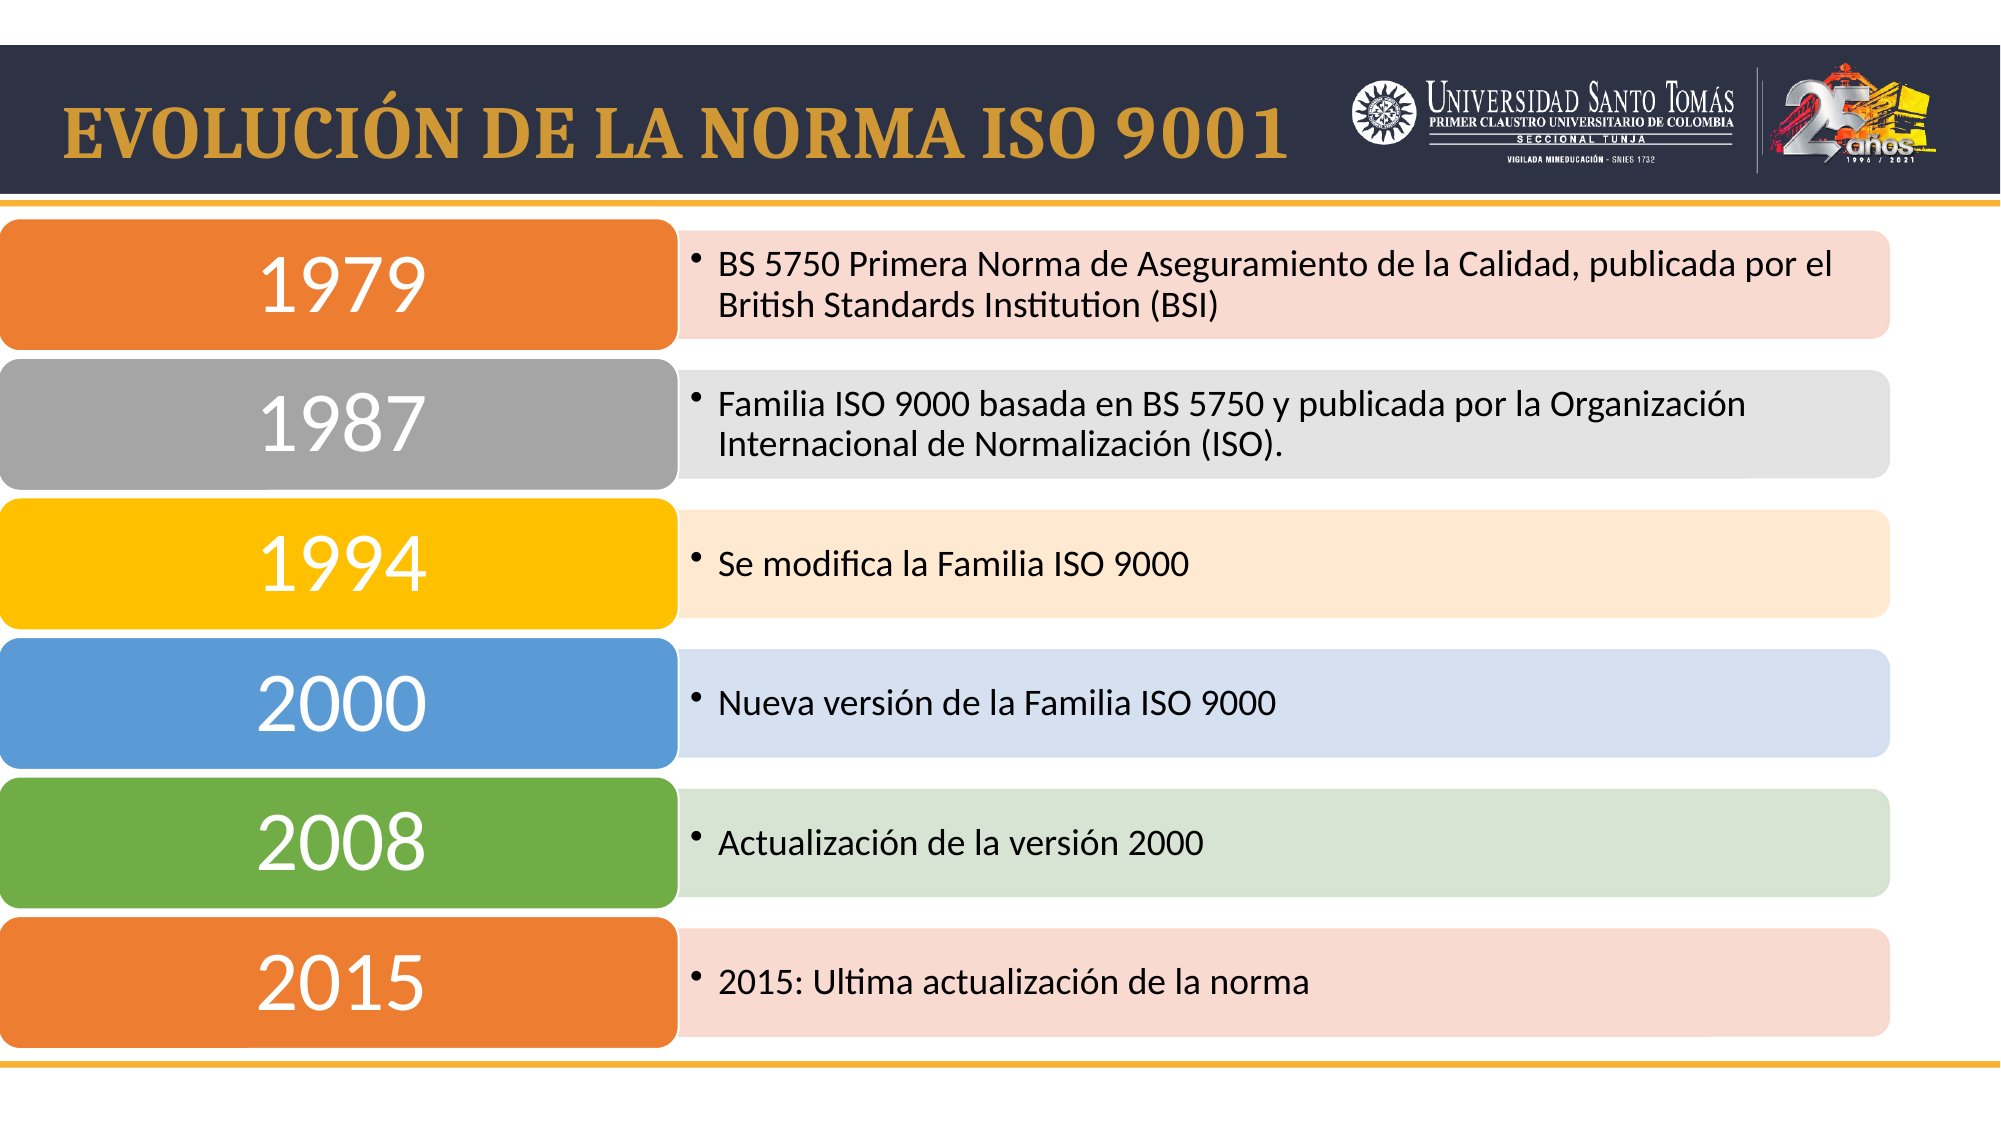

EVOLUCIÓN DE LA NORMA ISO 9001
BS 5750 Primera Norma de Aseguramiento de la Calidad, publicada por el British Standards Institution (BSI)
1979
Familia ISO 9000 basada en BS 5750 y publicada por la Organización Internacional de Normalización (ISO).
1987
Se modifica la Familia ISO 9000
1994
Nueva versión de la Familia ISO 9000
2000
Actualización de la versión 2000
2008
2015: Ultima actualización de la norma
2015